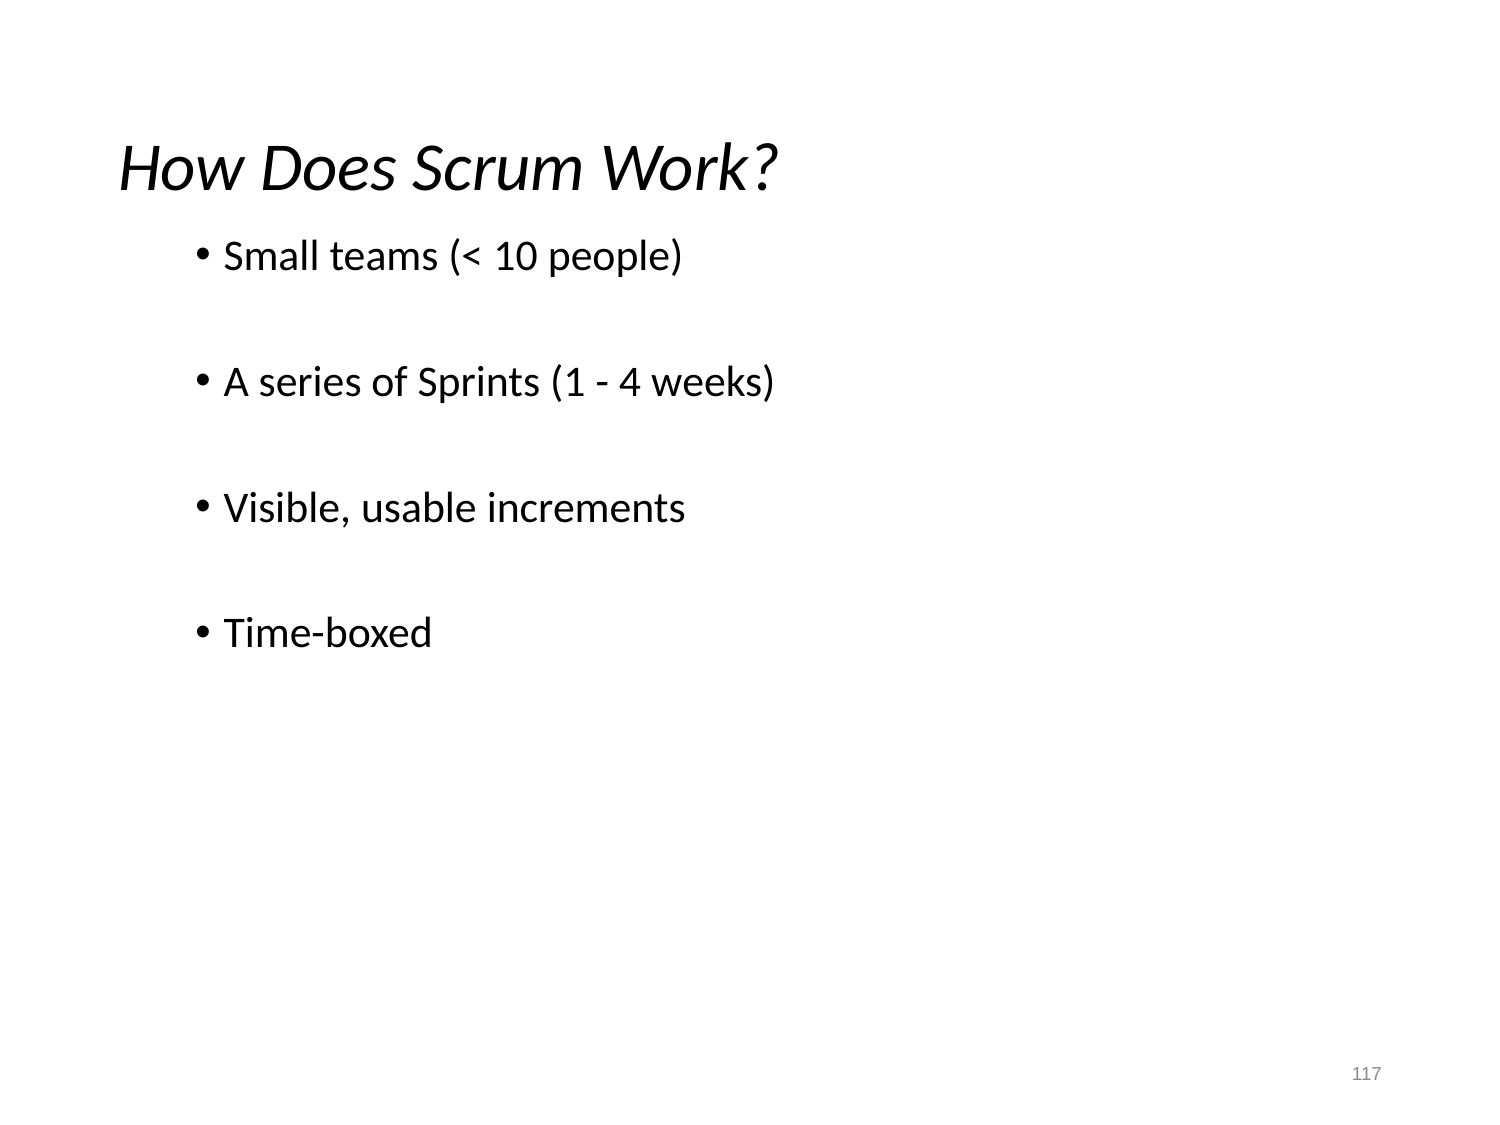

How Does Scrum Work?
Small teams (< 10 people)

A series of Sprints (1 - 4 weeks)

Visible, usable increments

Time-boxed
117